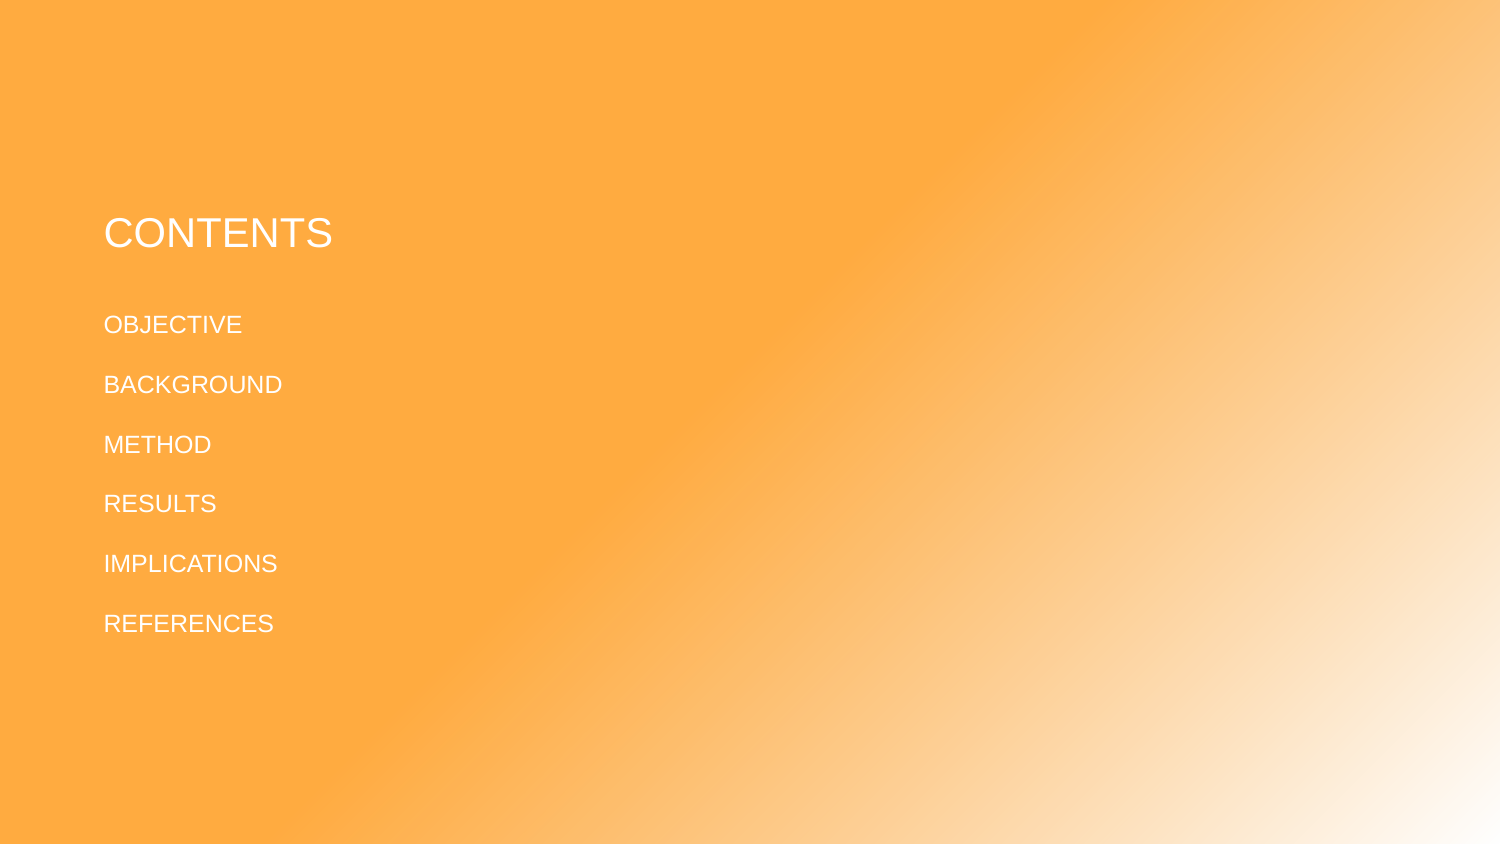

CONTENTS
OBJECTIVE
BACKGROUND
METHOD
RESULTS
IMPLICATIONS
REFERENCES